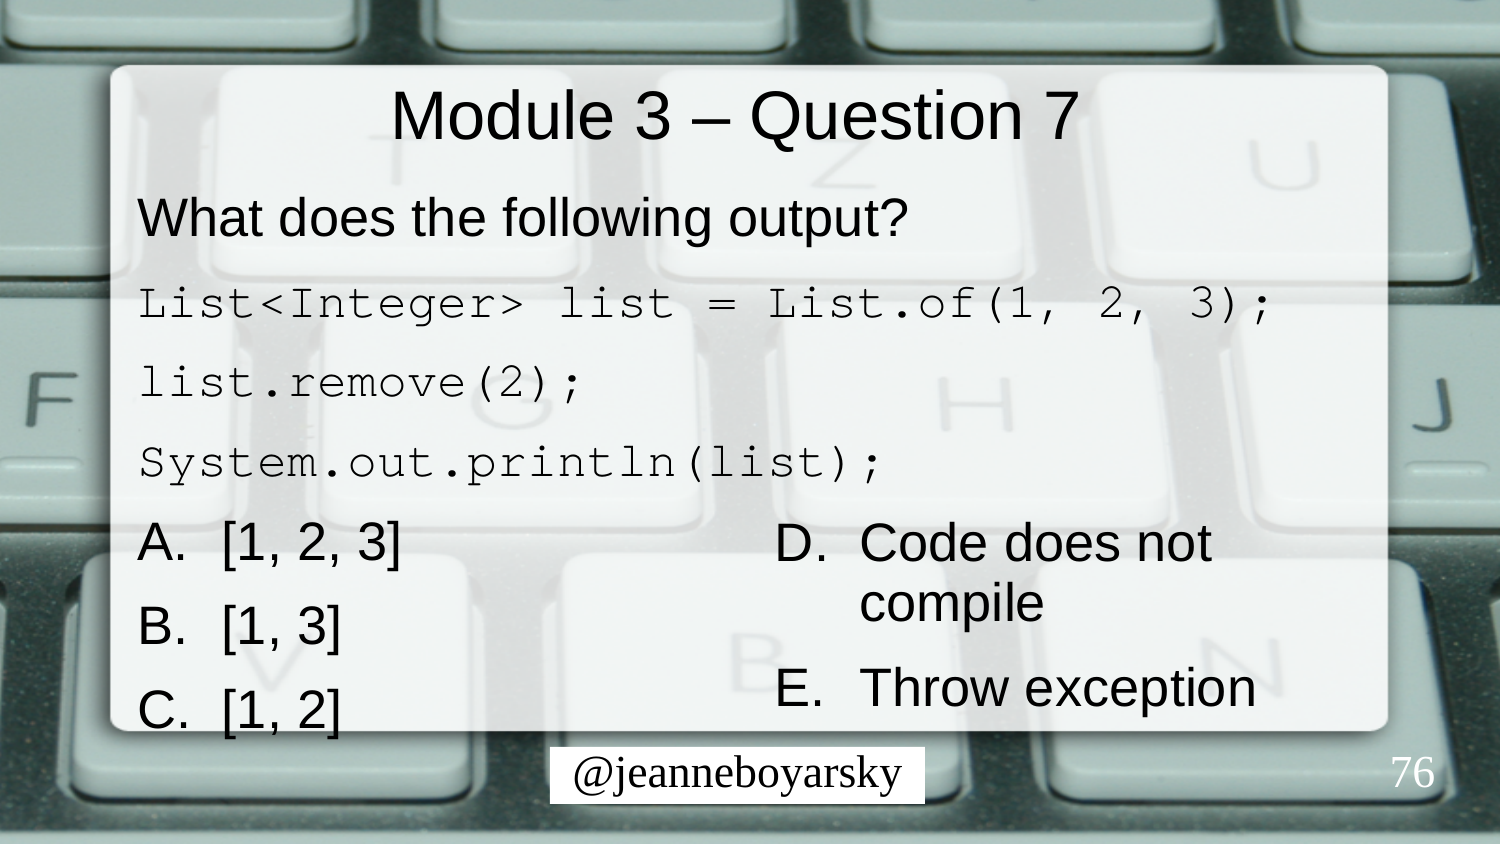

# Module 3 – Question 7
What does the following output?
List<Integer> list = List.of(1, 2, 3);
list.remove(2);
System.out.println(list);
[1, 2, 3]
[1, 3]
[1, 2]
Code does not compile
Throw exception

76